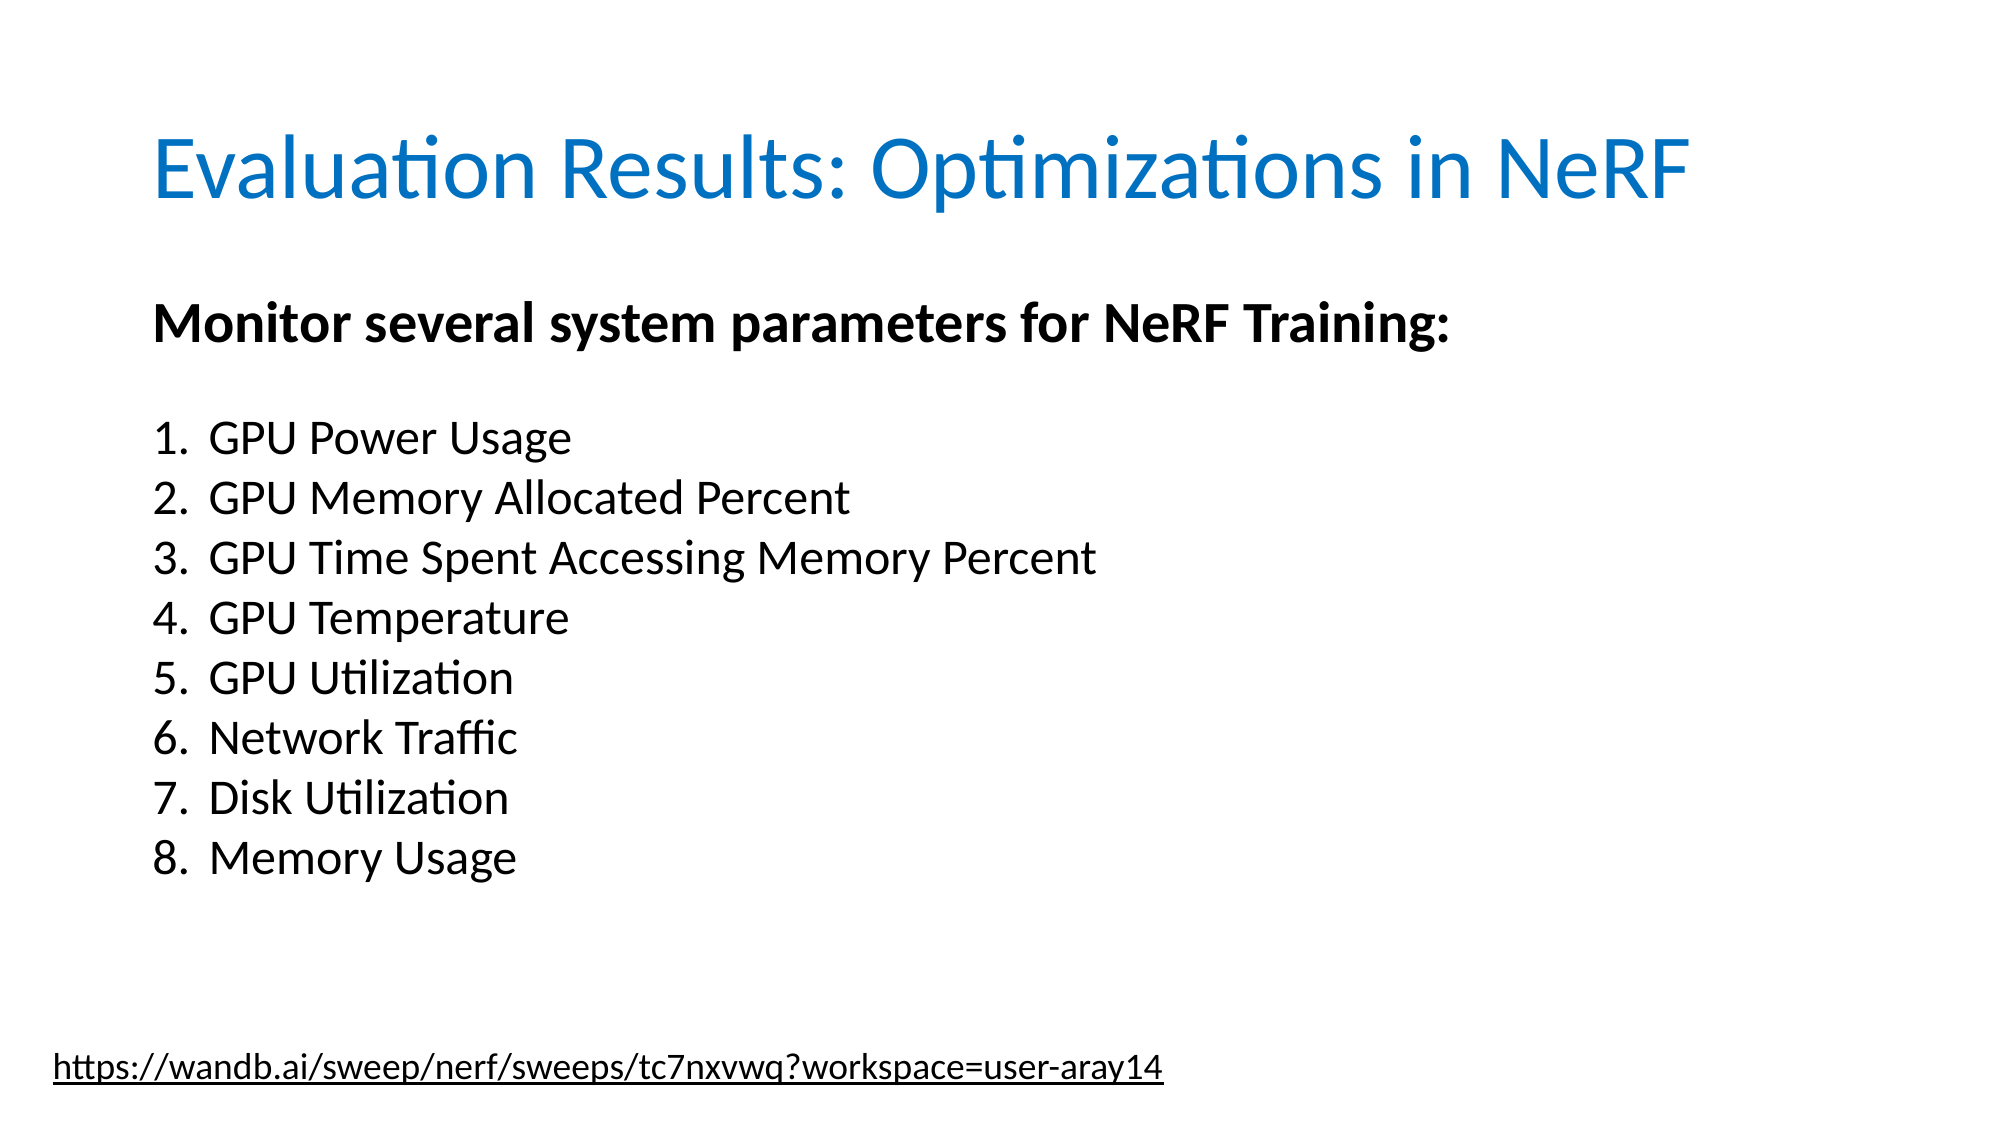

# Evaluation Results: Optimizations in NeRF
Monitor several system parameters for NeRF Training:

GPU Power Usage
GPU Memory Allocated Percent
GPU Time Spent Accessing Memory Percent
GPU Temperature
GPU Utilization
Network Traffic
Disk Utilization
Memory Usage
https://wandb.ai/sweep/nerf/sweeps/tc7nxvwq?workspace=user-aray14